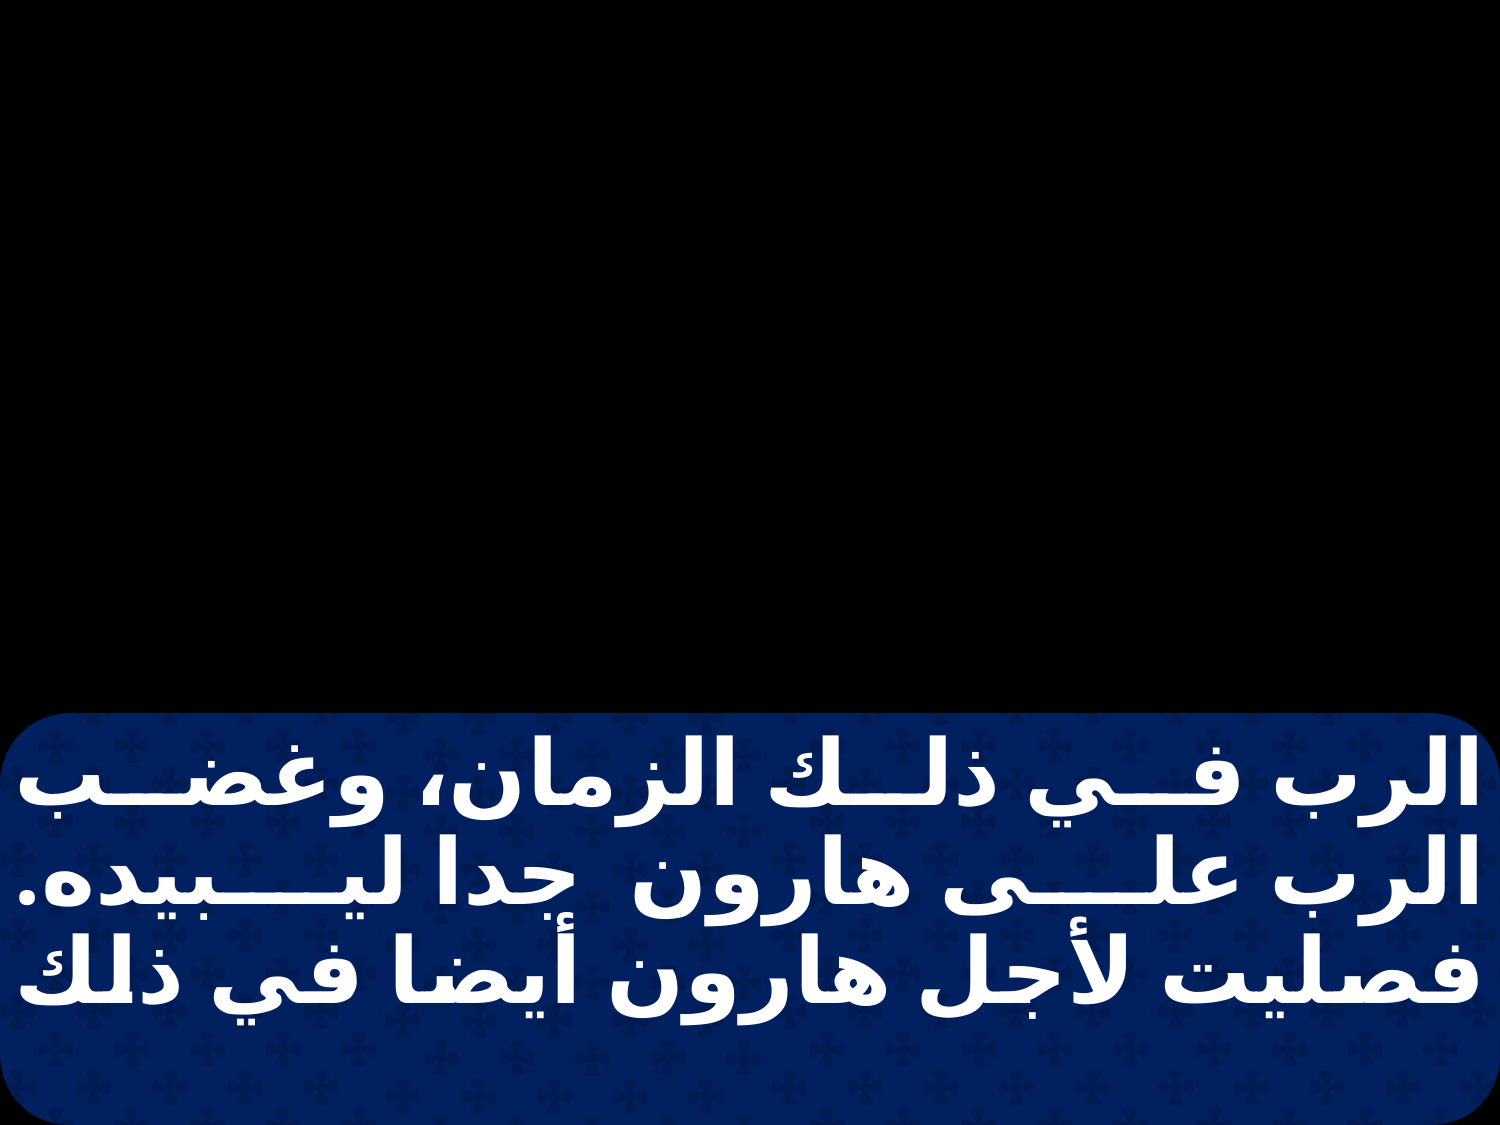

الرب في ذلك الزمان، وغضب الرب على هارون  جدا ليبيده. فصليت لأجل هارون أيضا في ذلك